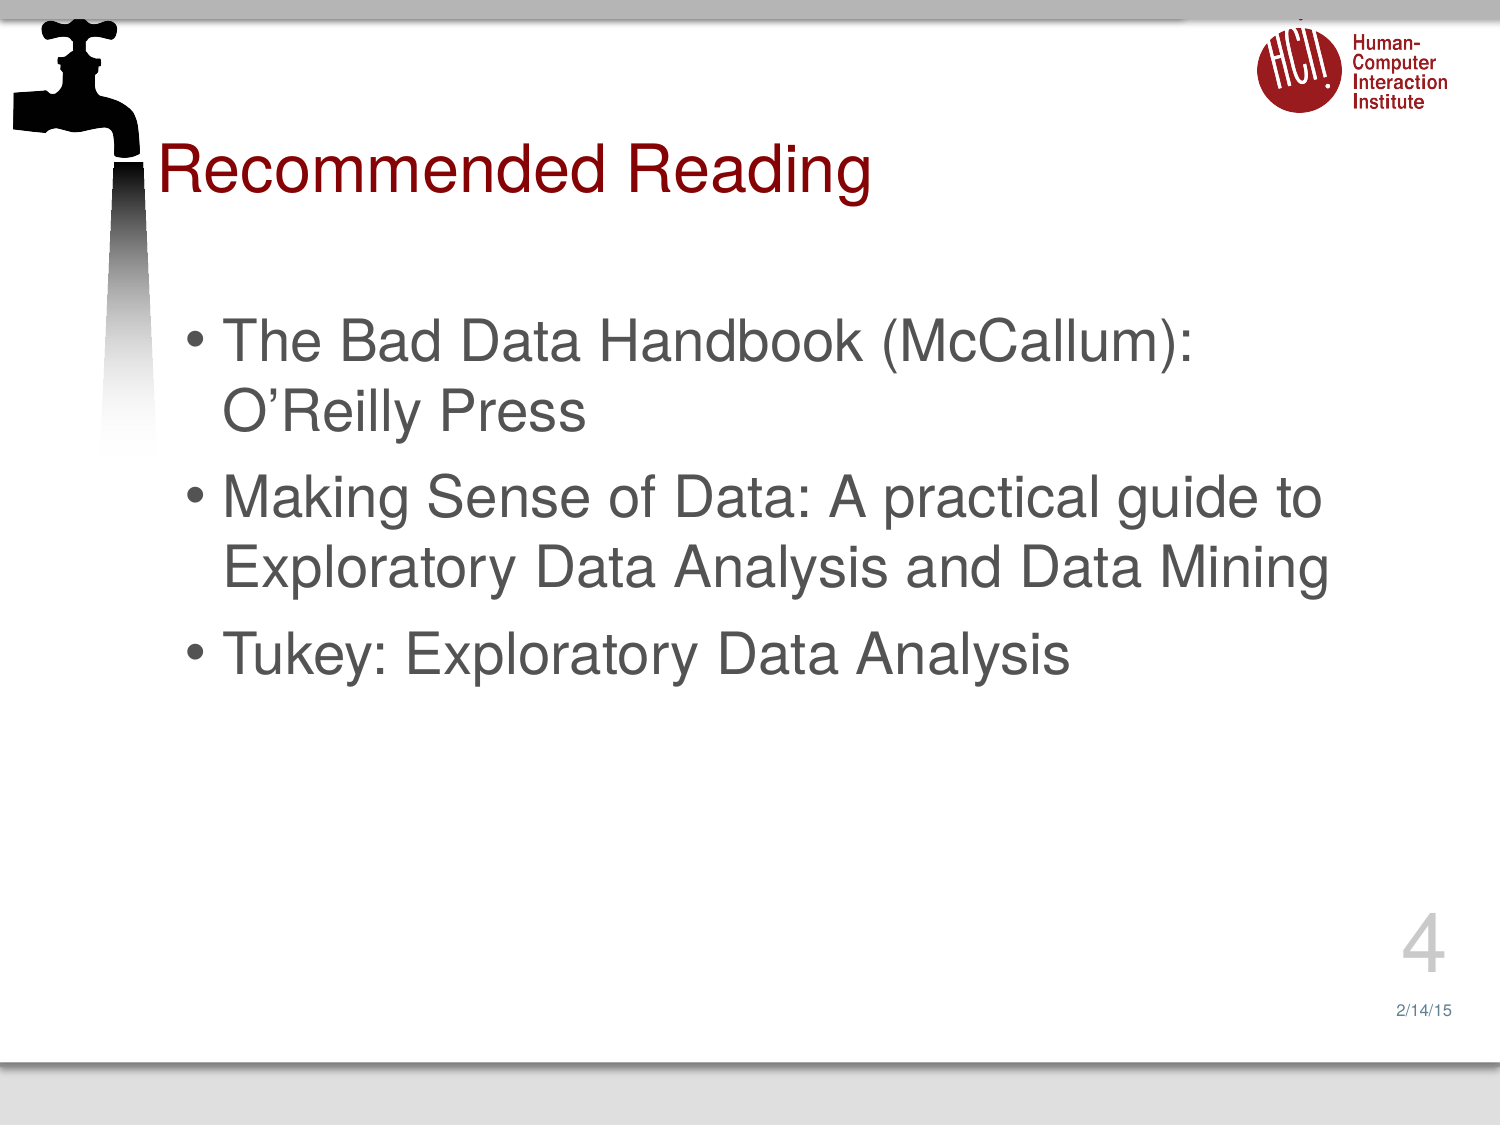

# Recommended Reading
The Bad Data Handbook (McCallum): O’Reilly Press
Making Sense of Data: A practical guide to Exploratory Data Analysis and Data Mining
Tukey: Exploratory Data Analysis

4
2/14/15